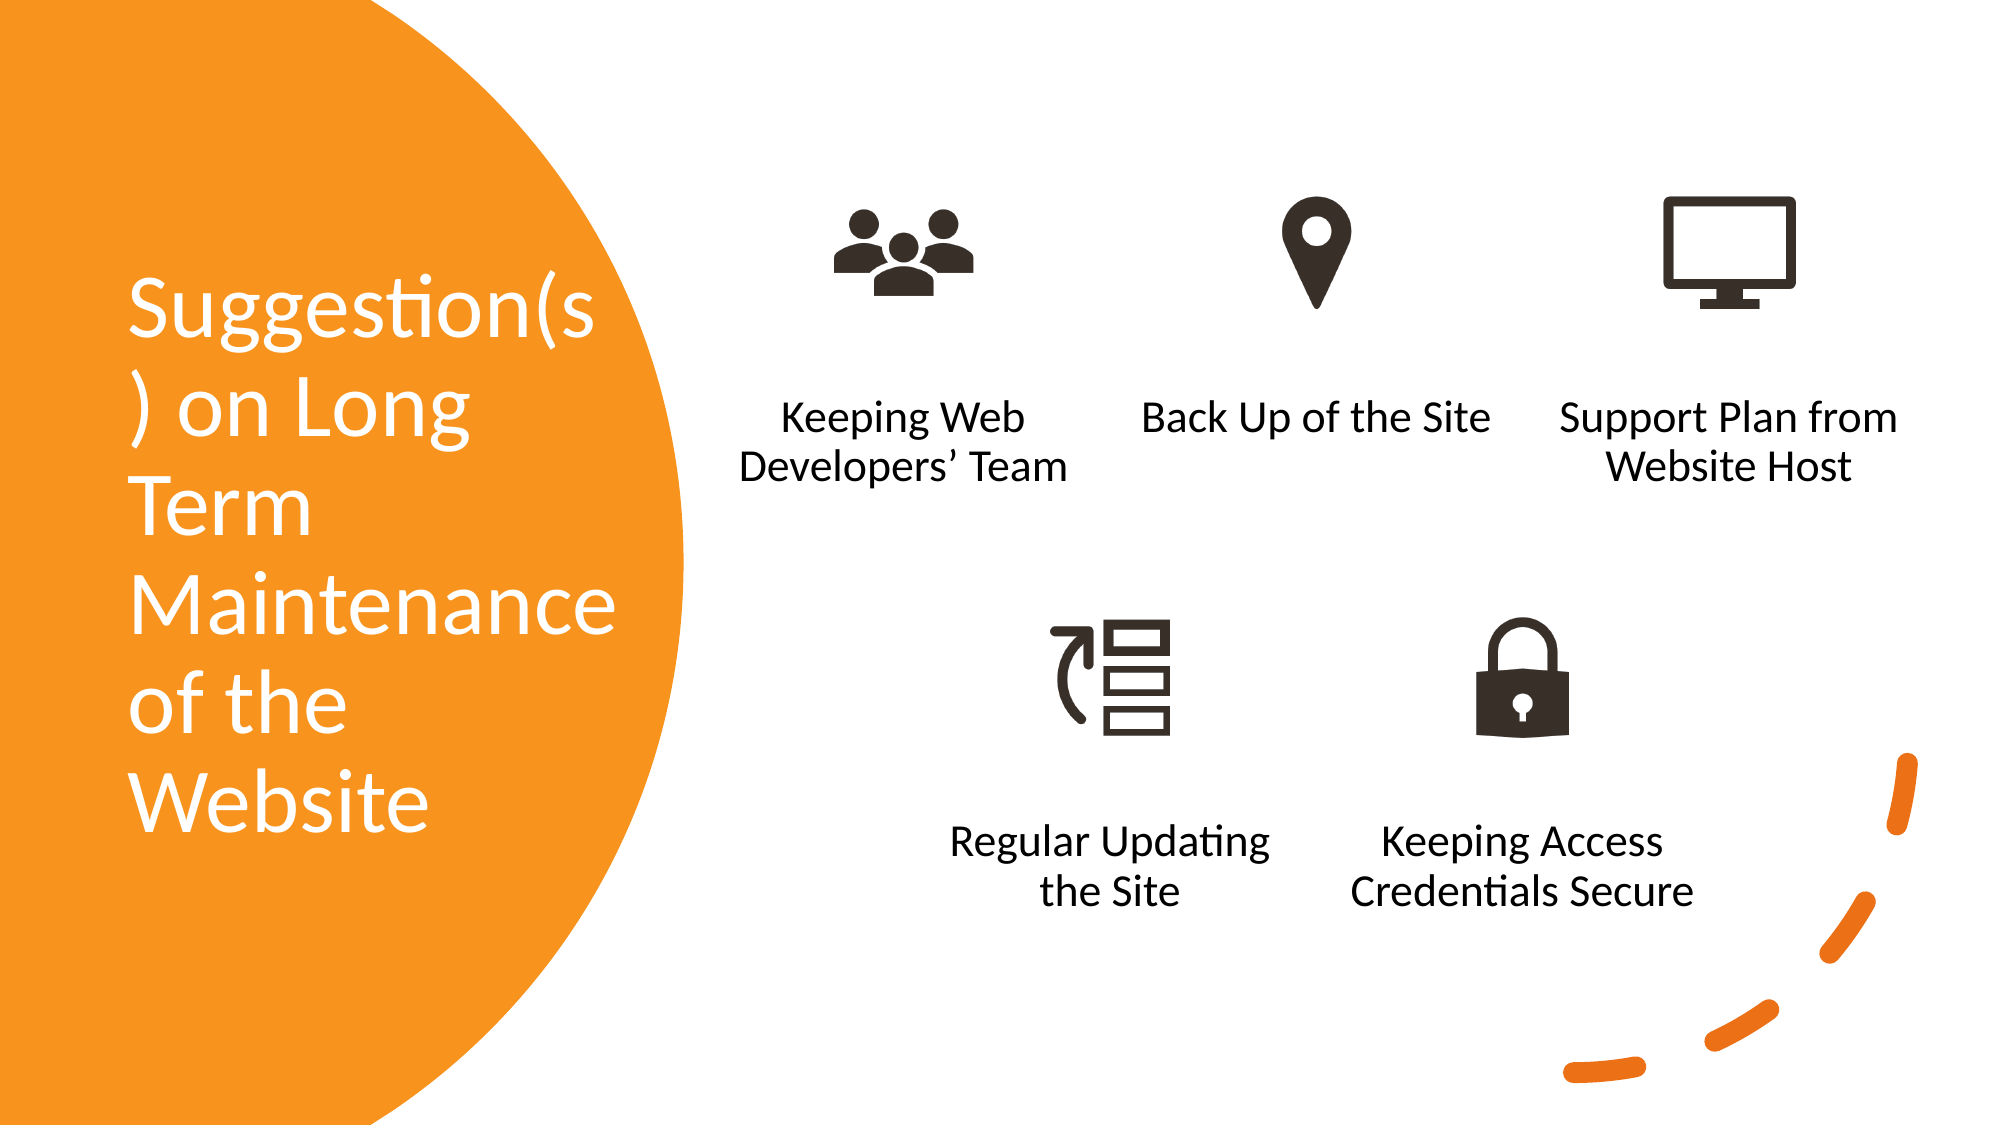

Keeping Web Developers’ Team
Back Up of the Site
Support Plan from Website Host
Regular Updating the Site
Keeping Access Credentials Secure
# Suggestion(s) on Long Term Maintenance of the Website